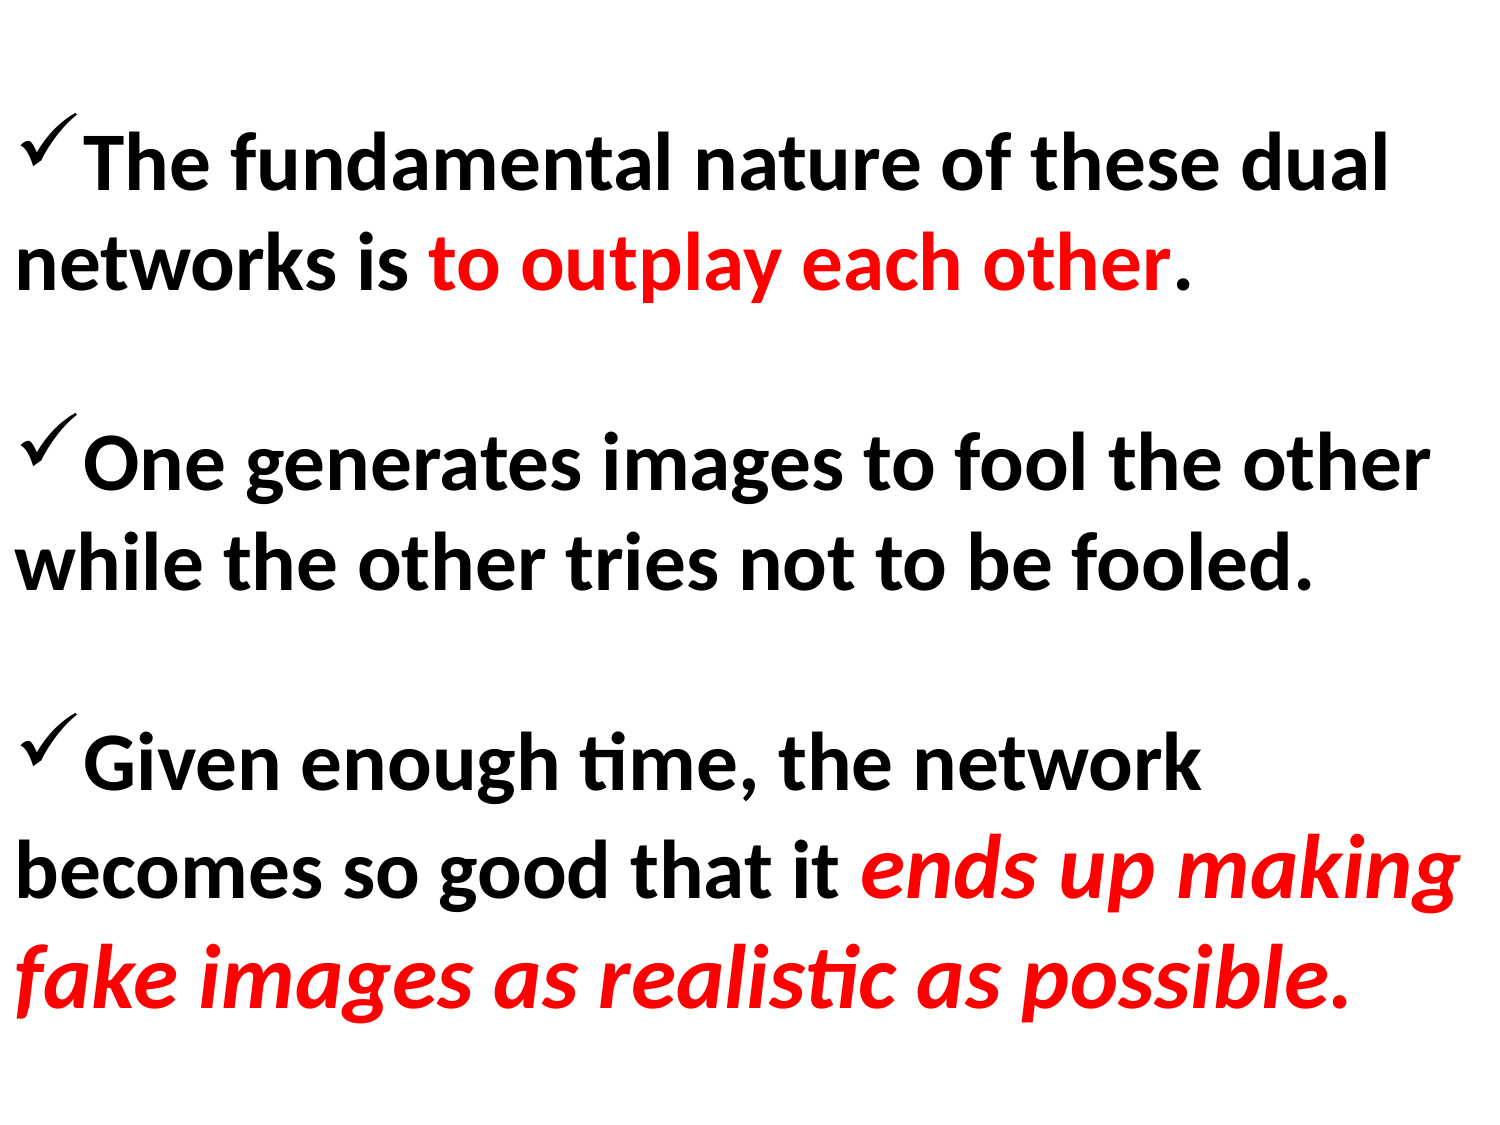

The fundamental nature of these dual networks is to outplay each other.

One generates images to fool the other while the other tries not to be fooled.

Given enough time, the network becomes so good that it ends up making fake images as realistic as possible.